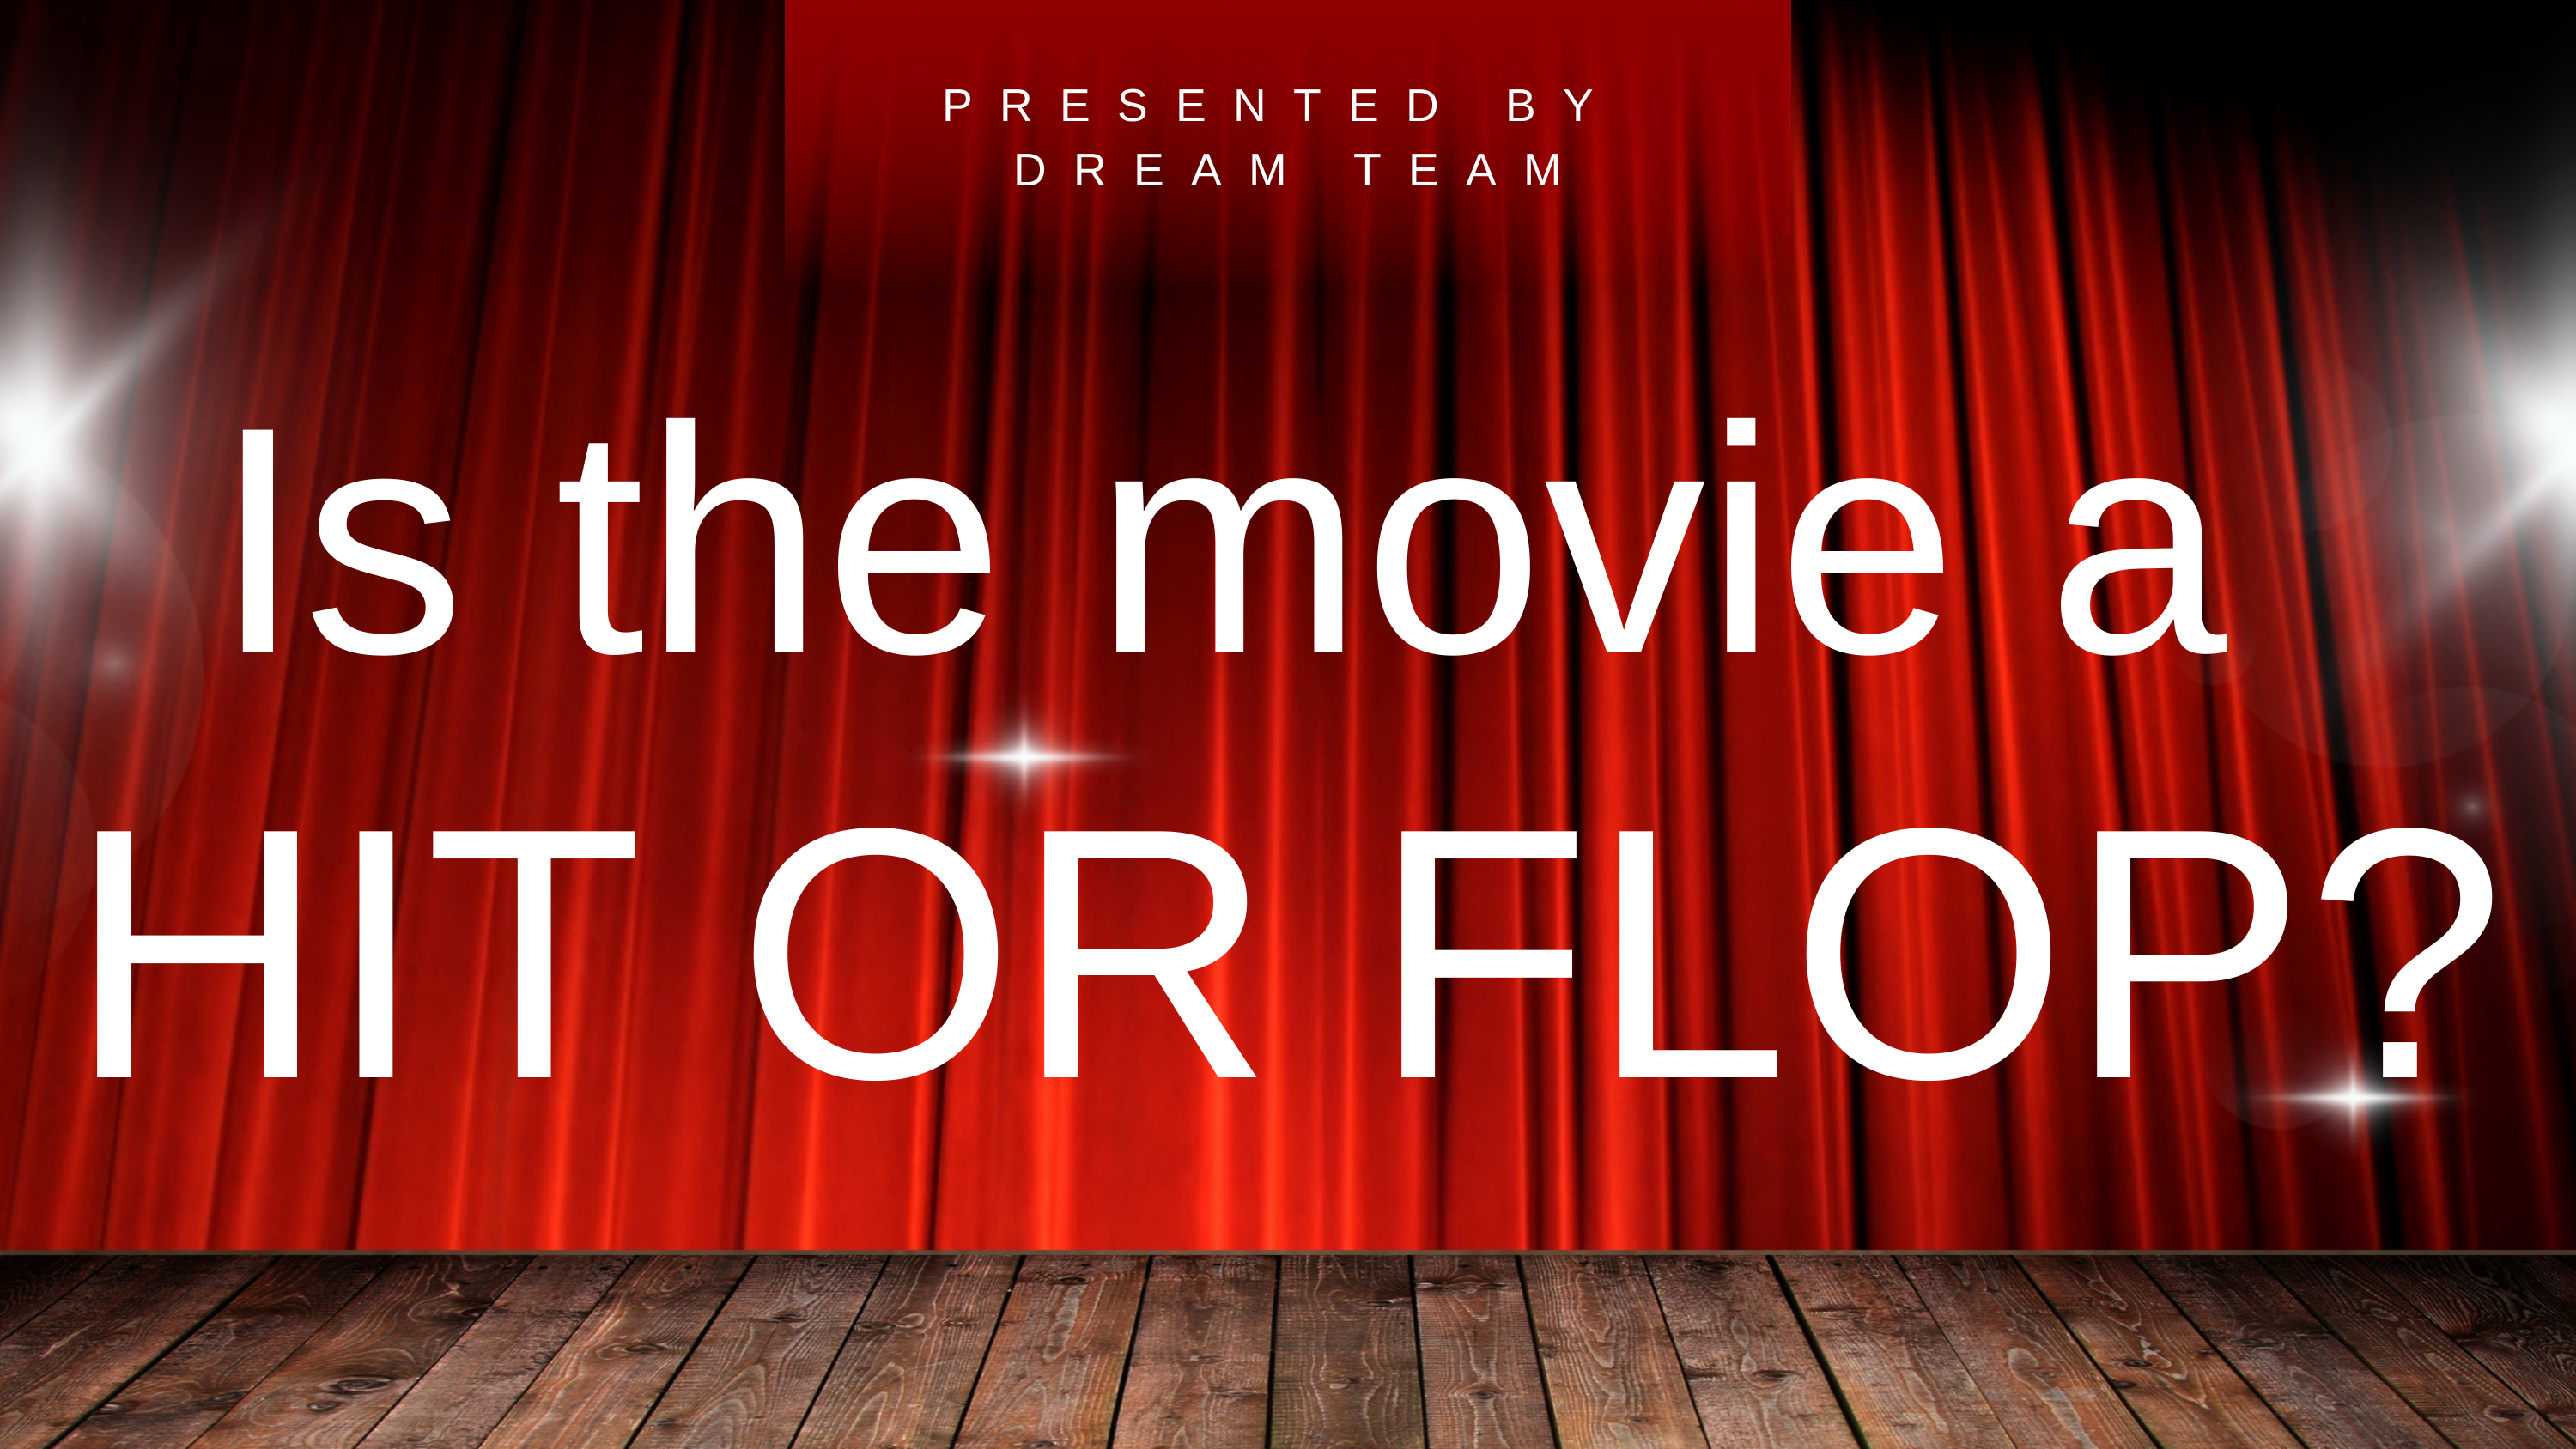

PRESENTED BY
DREAM TEAM
Is the movie a
HIT OR FLOP?